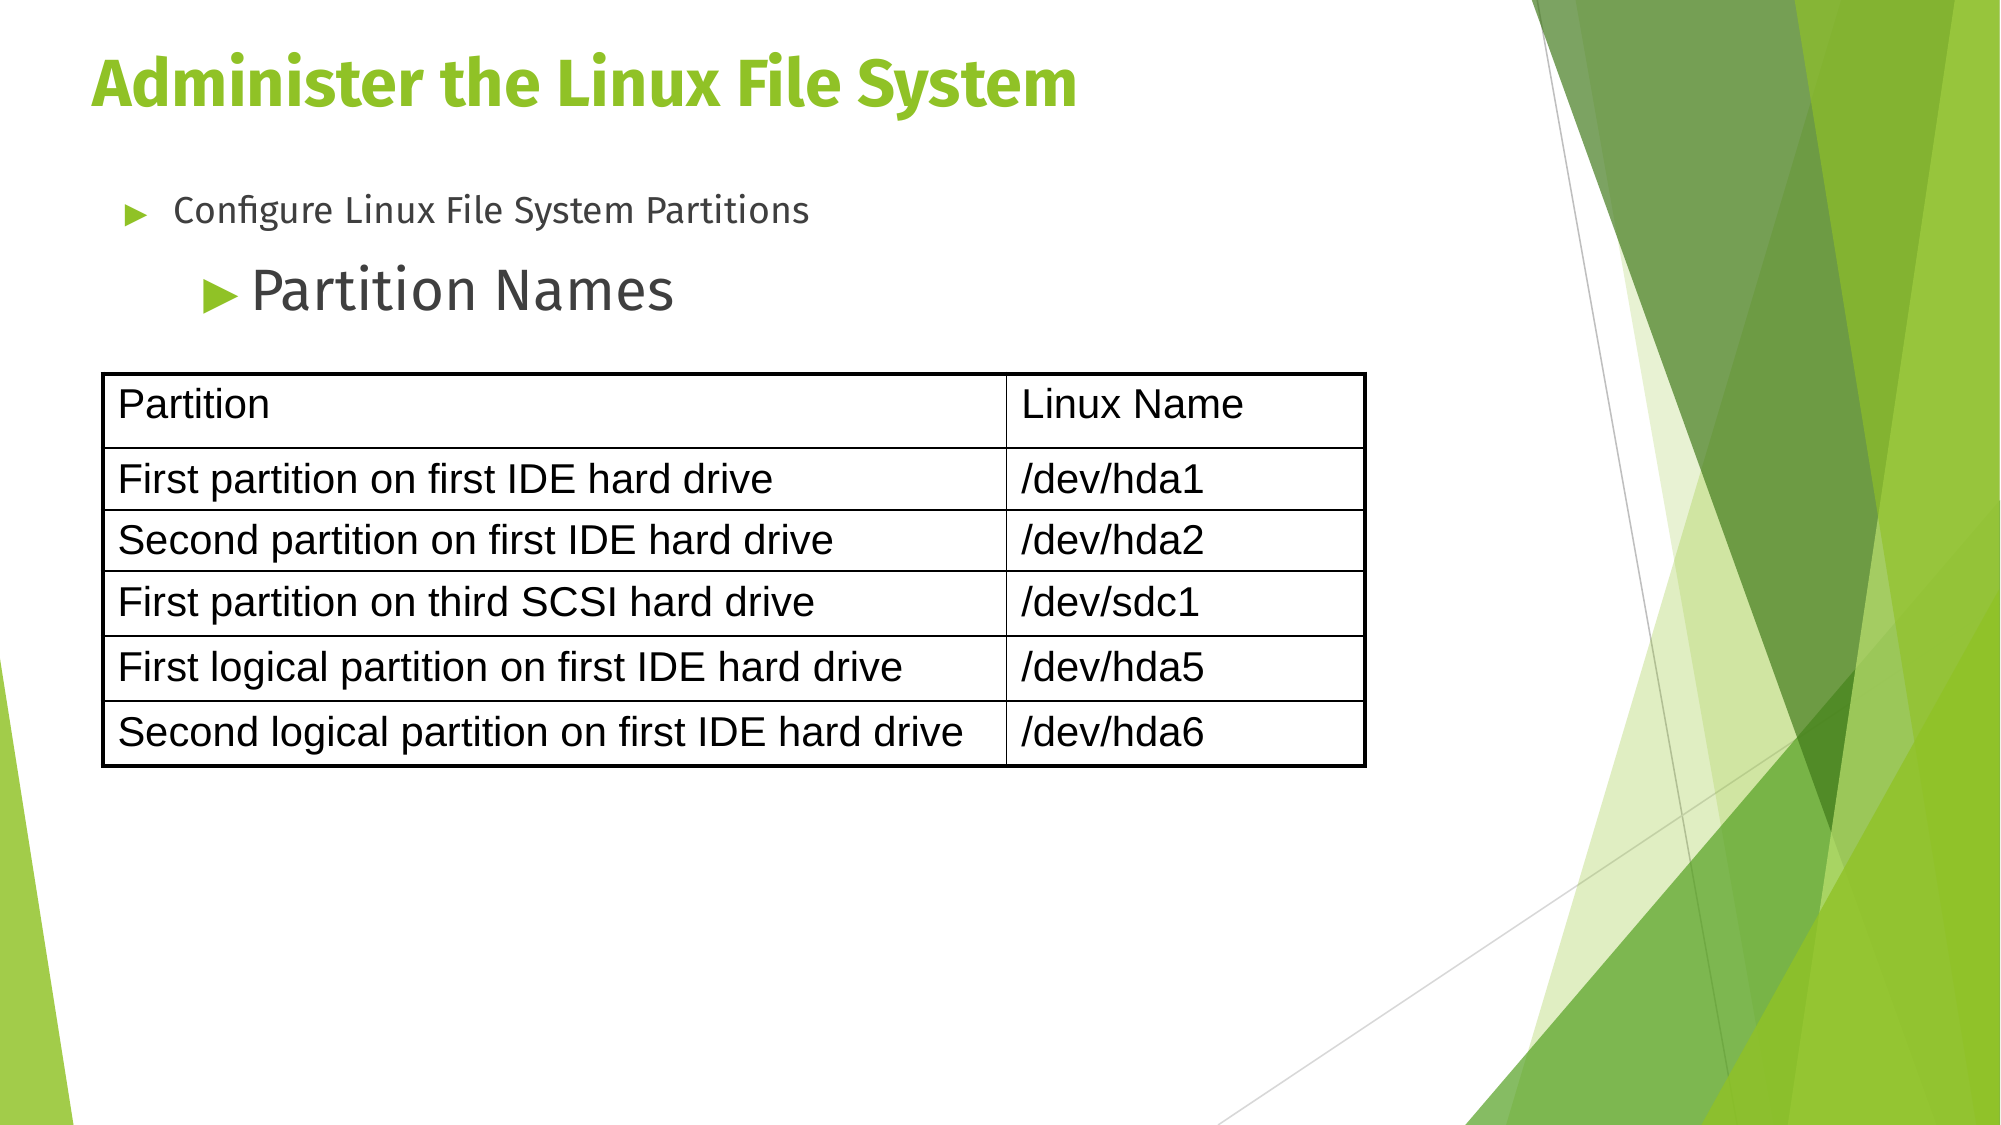

# Administer the Linux File System
Configure Linux File System Partitions
Partition Names

| Partition | Linux Name |
| --- | --- |
| First partition on first IDE hard drive | /dev/hda1 |
| Second partition on first IDE hard drive | /dev/hda2 |
| First partition on third SCSI hard drive | /dev/sdc1 |
| First logical partition on first IDE hard drive | /dev/hda5 |
| Second logical partition on first IDE hard drive | /dev/hda6 |